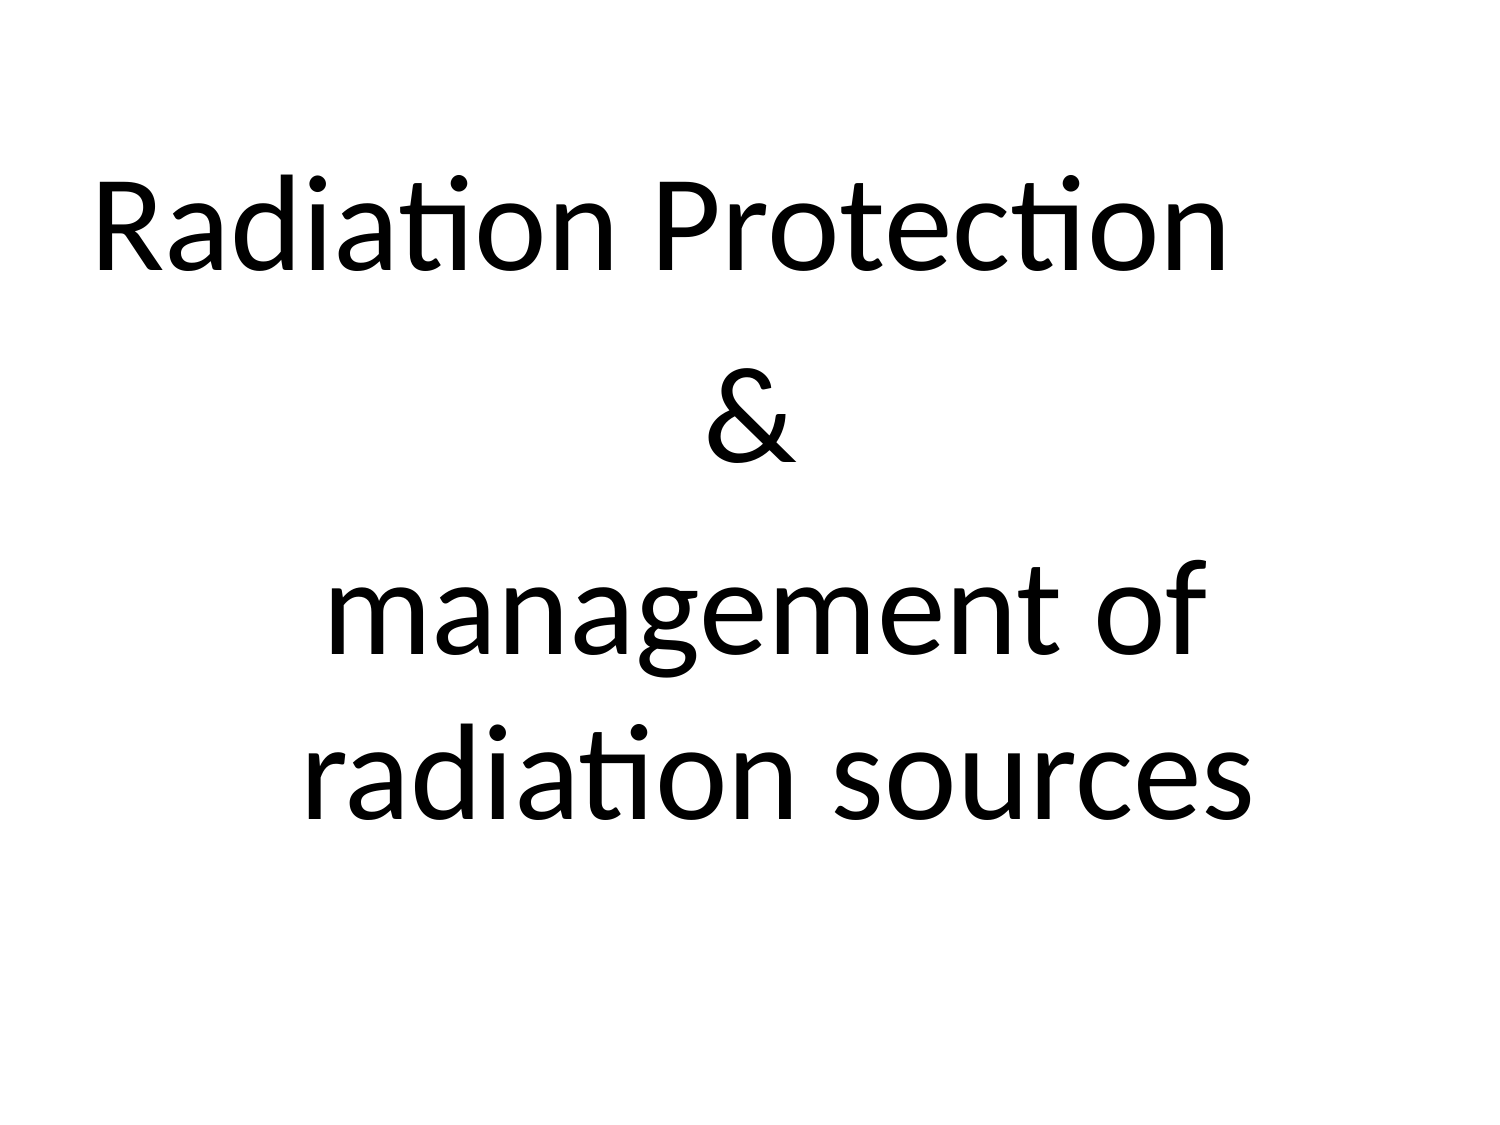

Radiation Protection
&
 management of radiation sources